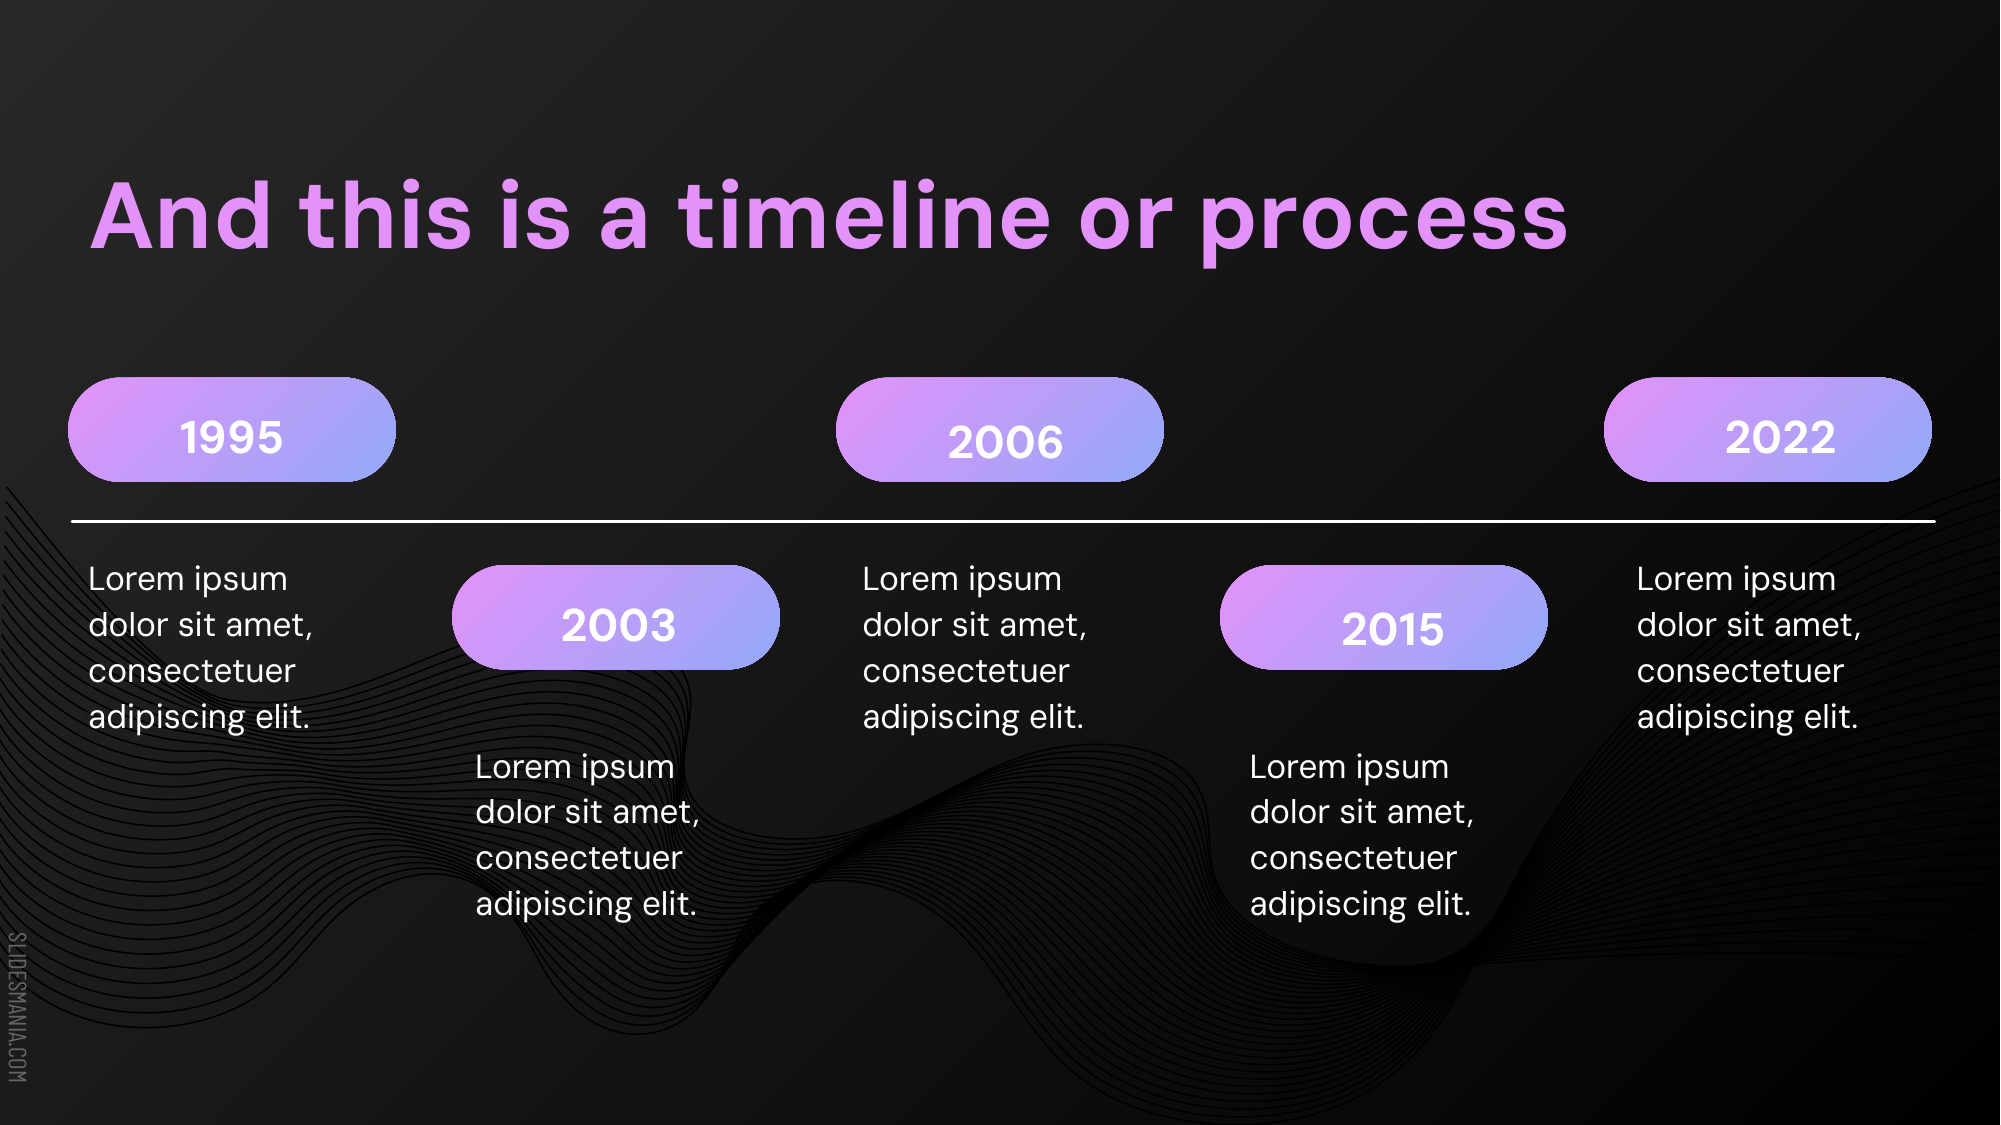

# And this is a timeline or process

1995
2022
2006
Lorem ipsum dolor sit amet, consectetuer adipiscing elit.
Lorem ipsum dolor sit amet, consectetuer adipiscing elit.
Lorem ipsum dolor sit amet, consectetuer adipiscing elit.

2003
2015
Lorem ipsum dolor sit amet, consectetuer adipiscing elit.
Lorem ipsum dolor sit amet, consectetuer adipiscing elit.